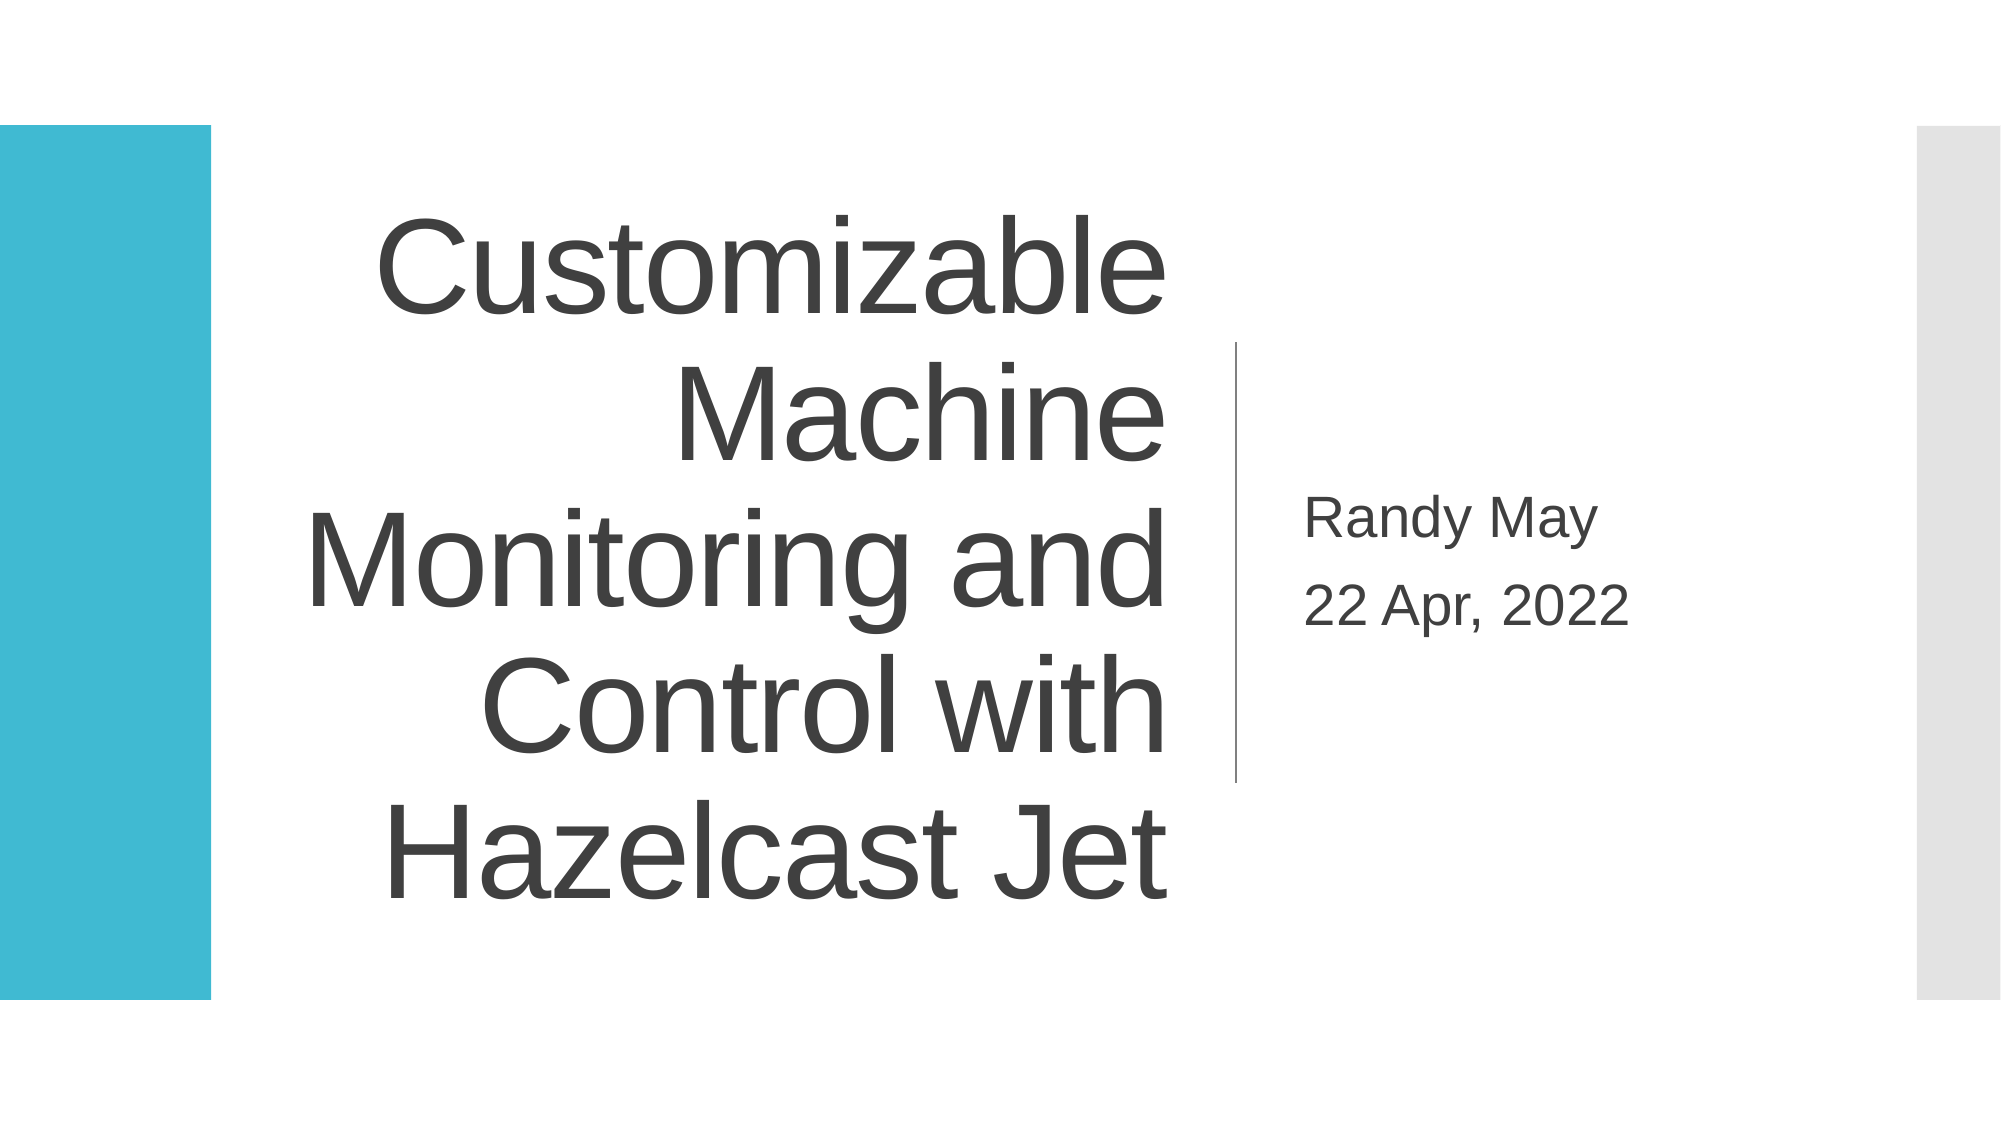

# Customizable Machine Monitoring and Control with Hazelcast Jet
Randy May
22 Apr, 2022